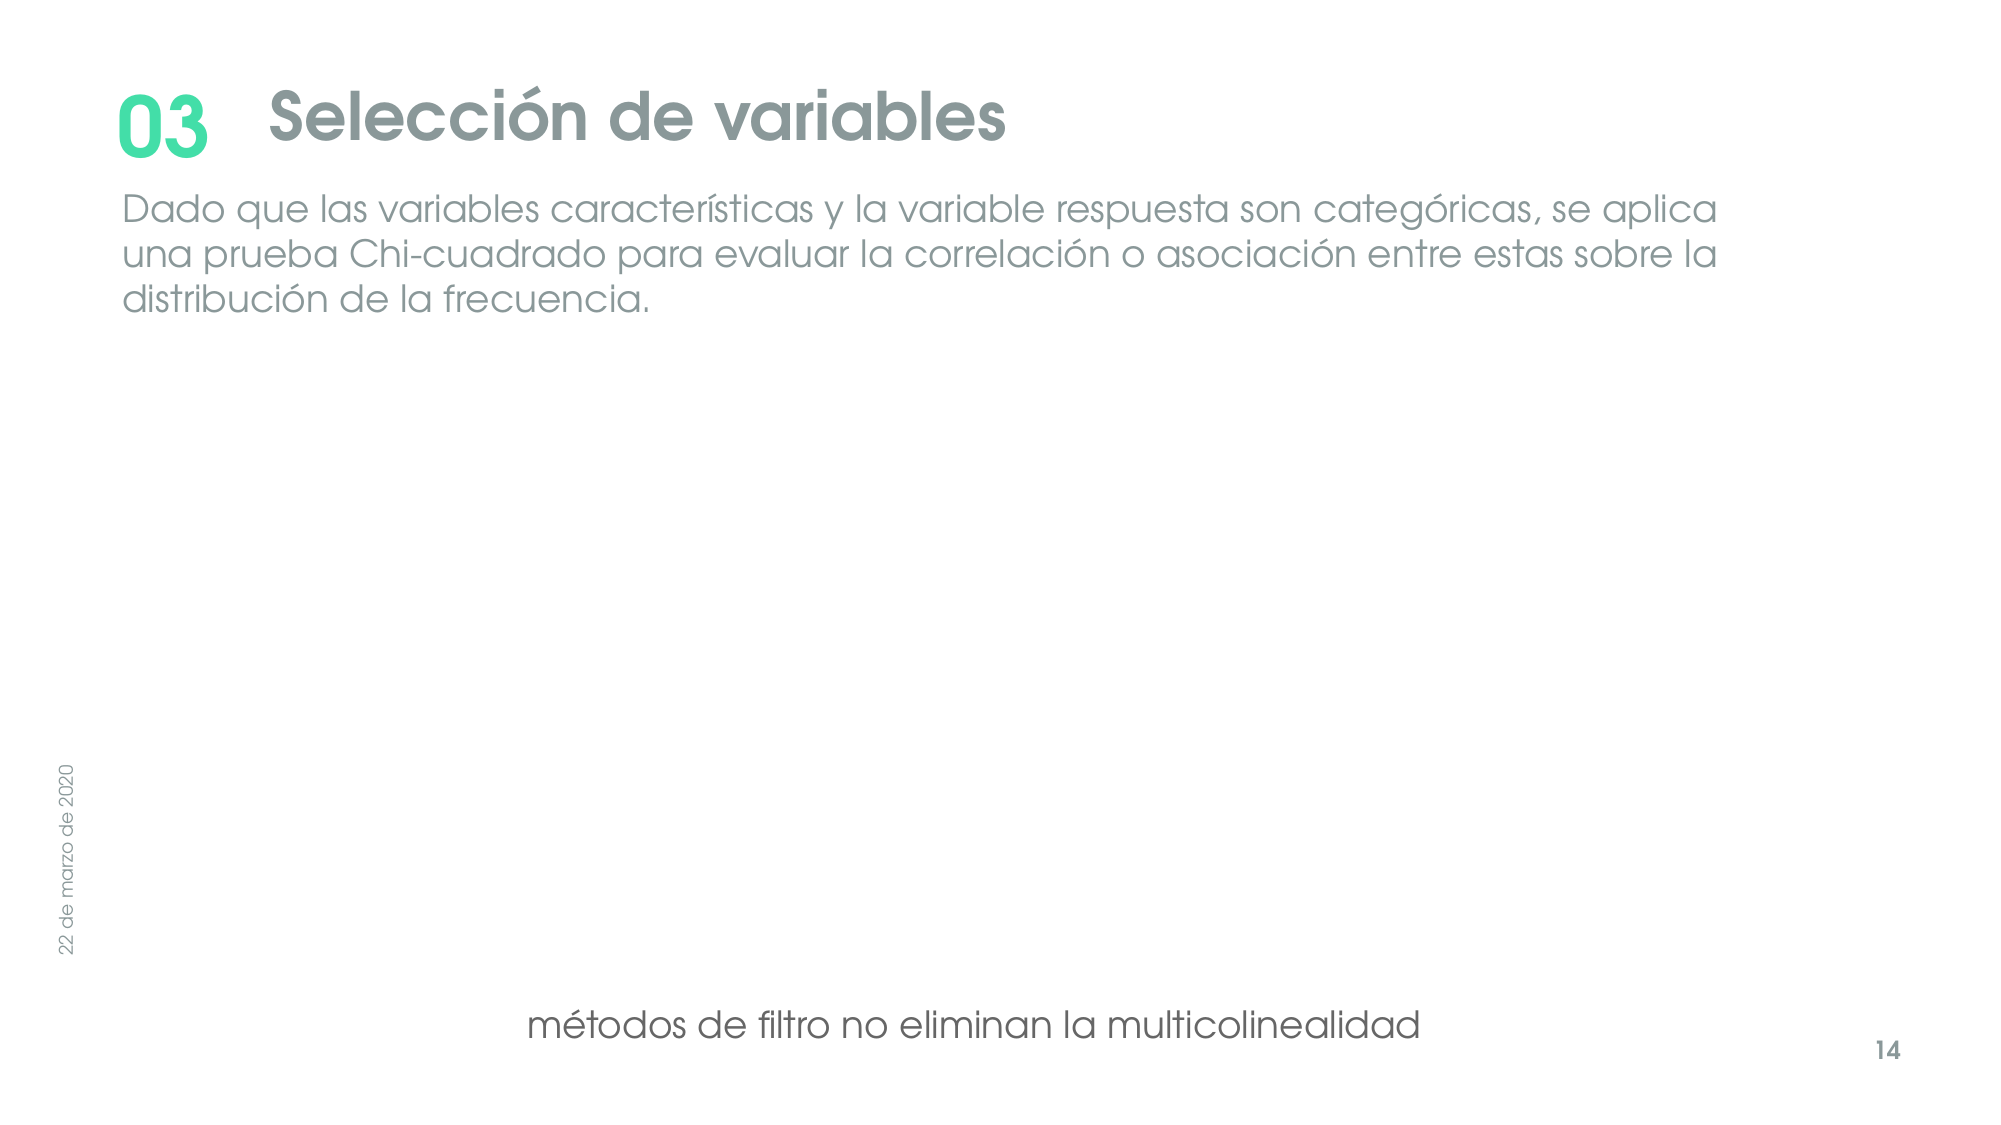

03
Selección de variables
Dado que las variables características y la variable respuesta son categóricas, se aplica una prueba Chi-cuadrado para evaluar la correlación o asociación entre estas sobre la distribución de la frecuencia.

22 de marzo de 2020
métodos de filtro no eliminan la multicolinealidad
14